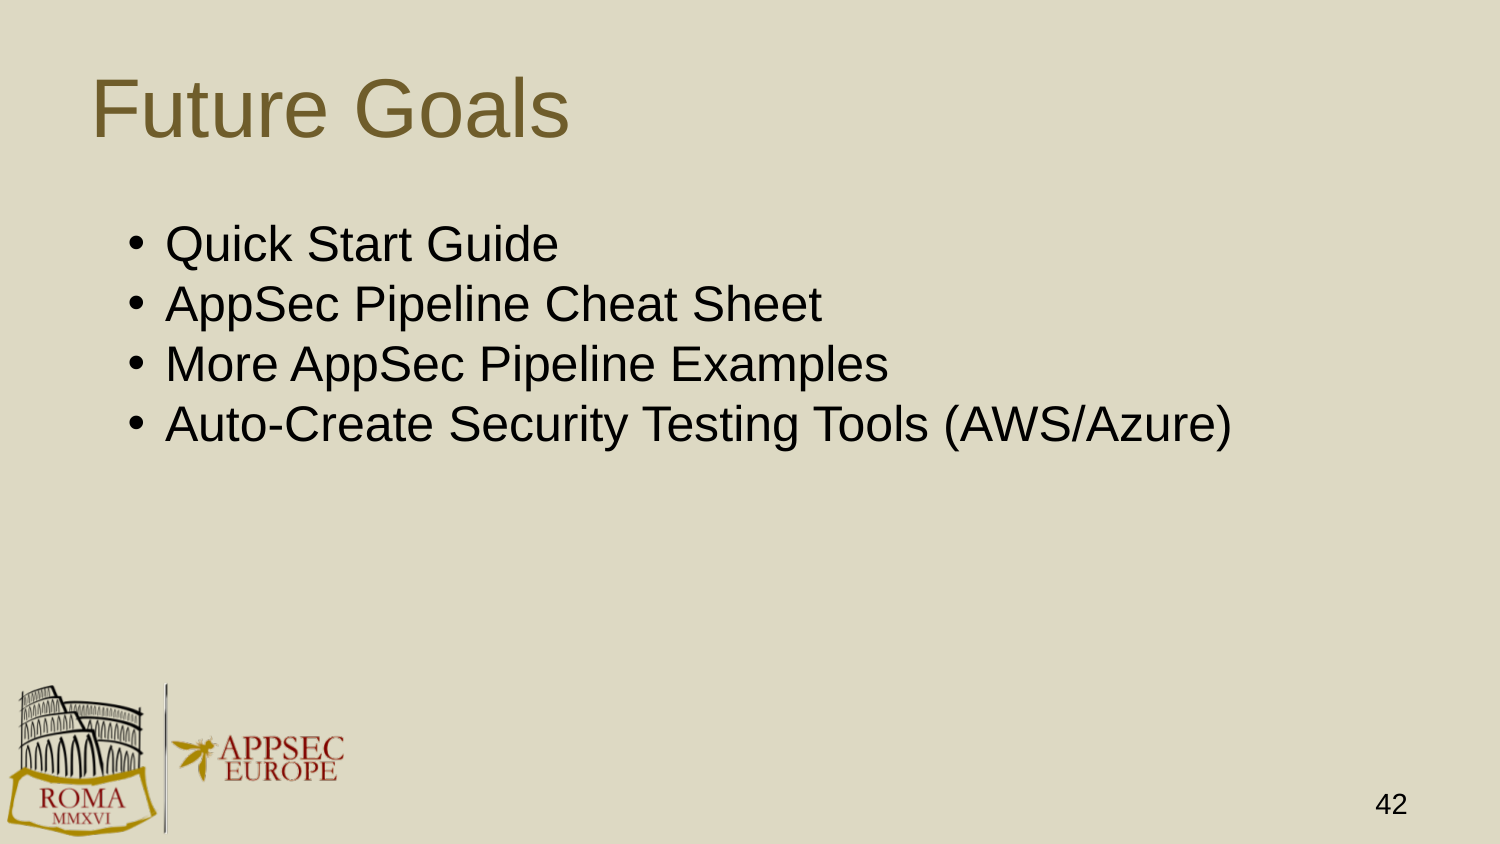

# Future Goals
Quick Start Guide
AppSec Pipeline Cheat Sheet
More AppSec Pipeline Examples
Auto-Create Security Testing Tools (AWS/Azure)
42